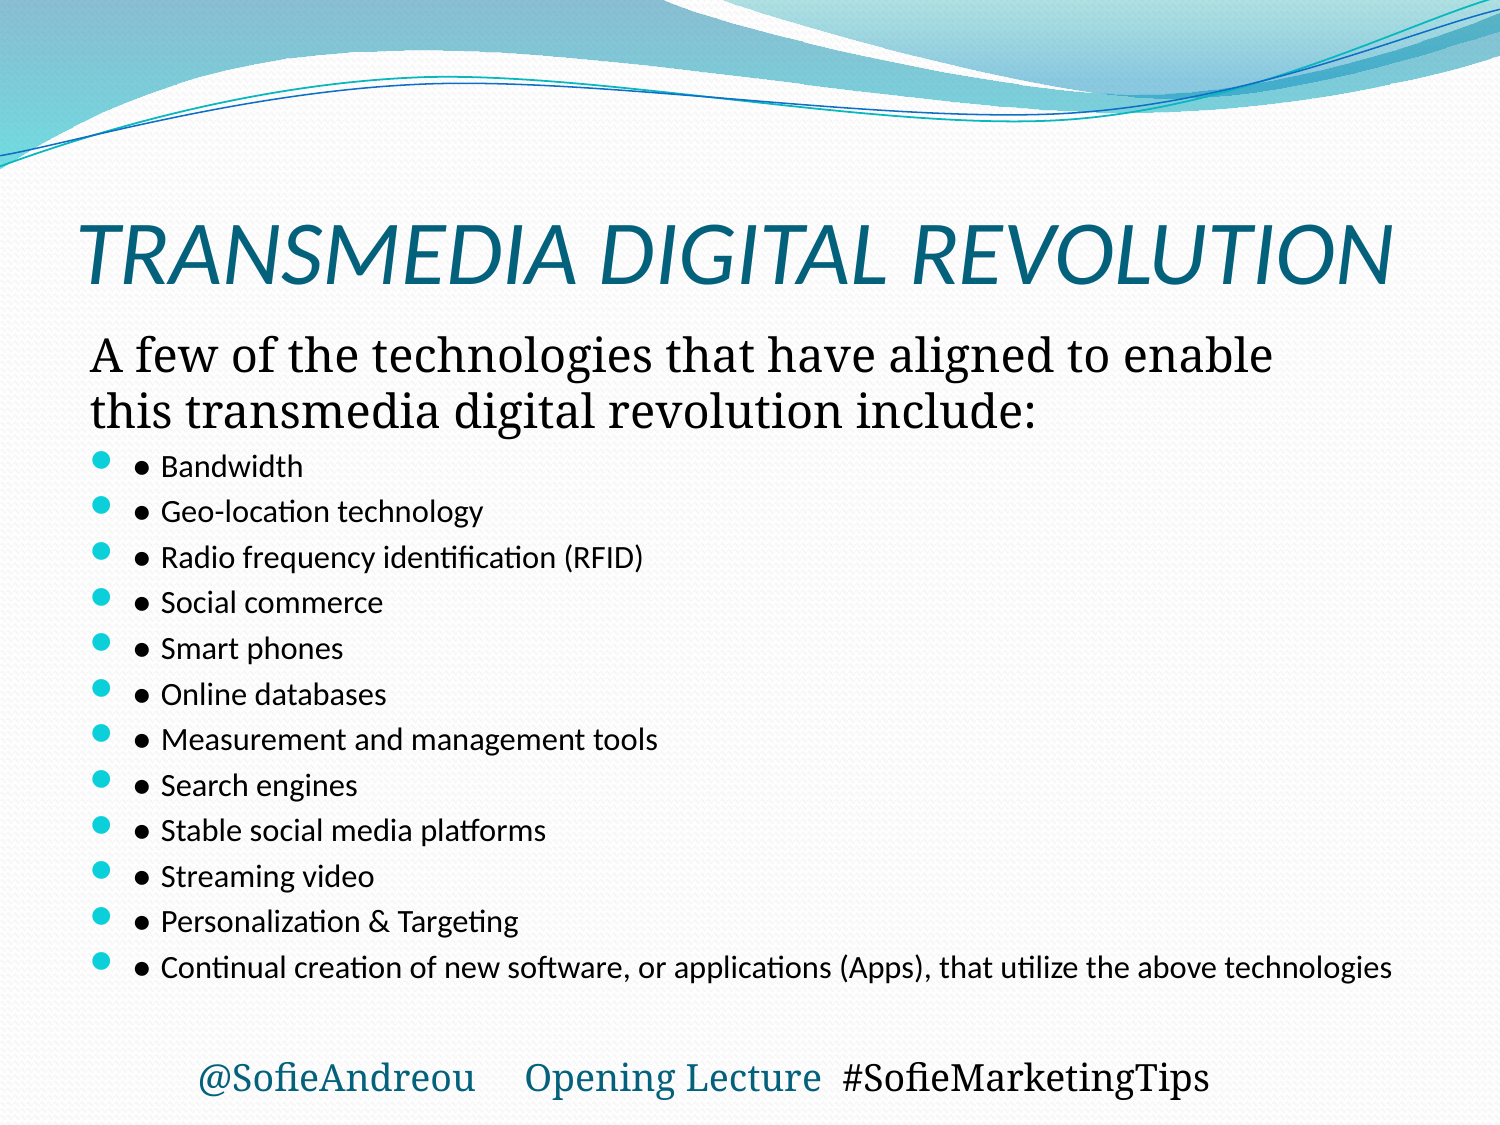

# TRANSMEDIA DIGITAL REVOLUTION
A few of the technologies that have aligned to enable this transmedia digital revolution include:
● Bandwidth
● Geo-location technology
● Radio frequency identification (RFID)
● Social commerce
● Smart phones
● Online databases
● Measurement and management tools
● Search engines
● Stable social media platforms
● Streaming video
● Personalization & Targeting
● Continual creation of new software, or applications (Apps), that utilize the above technologies
@SofieAndreou     Opening Lecture  #SofieMarketingTips